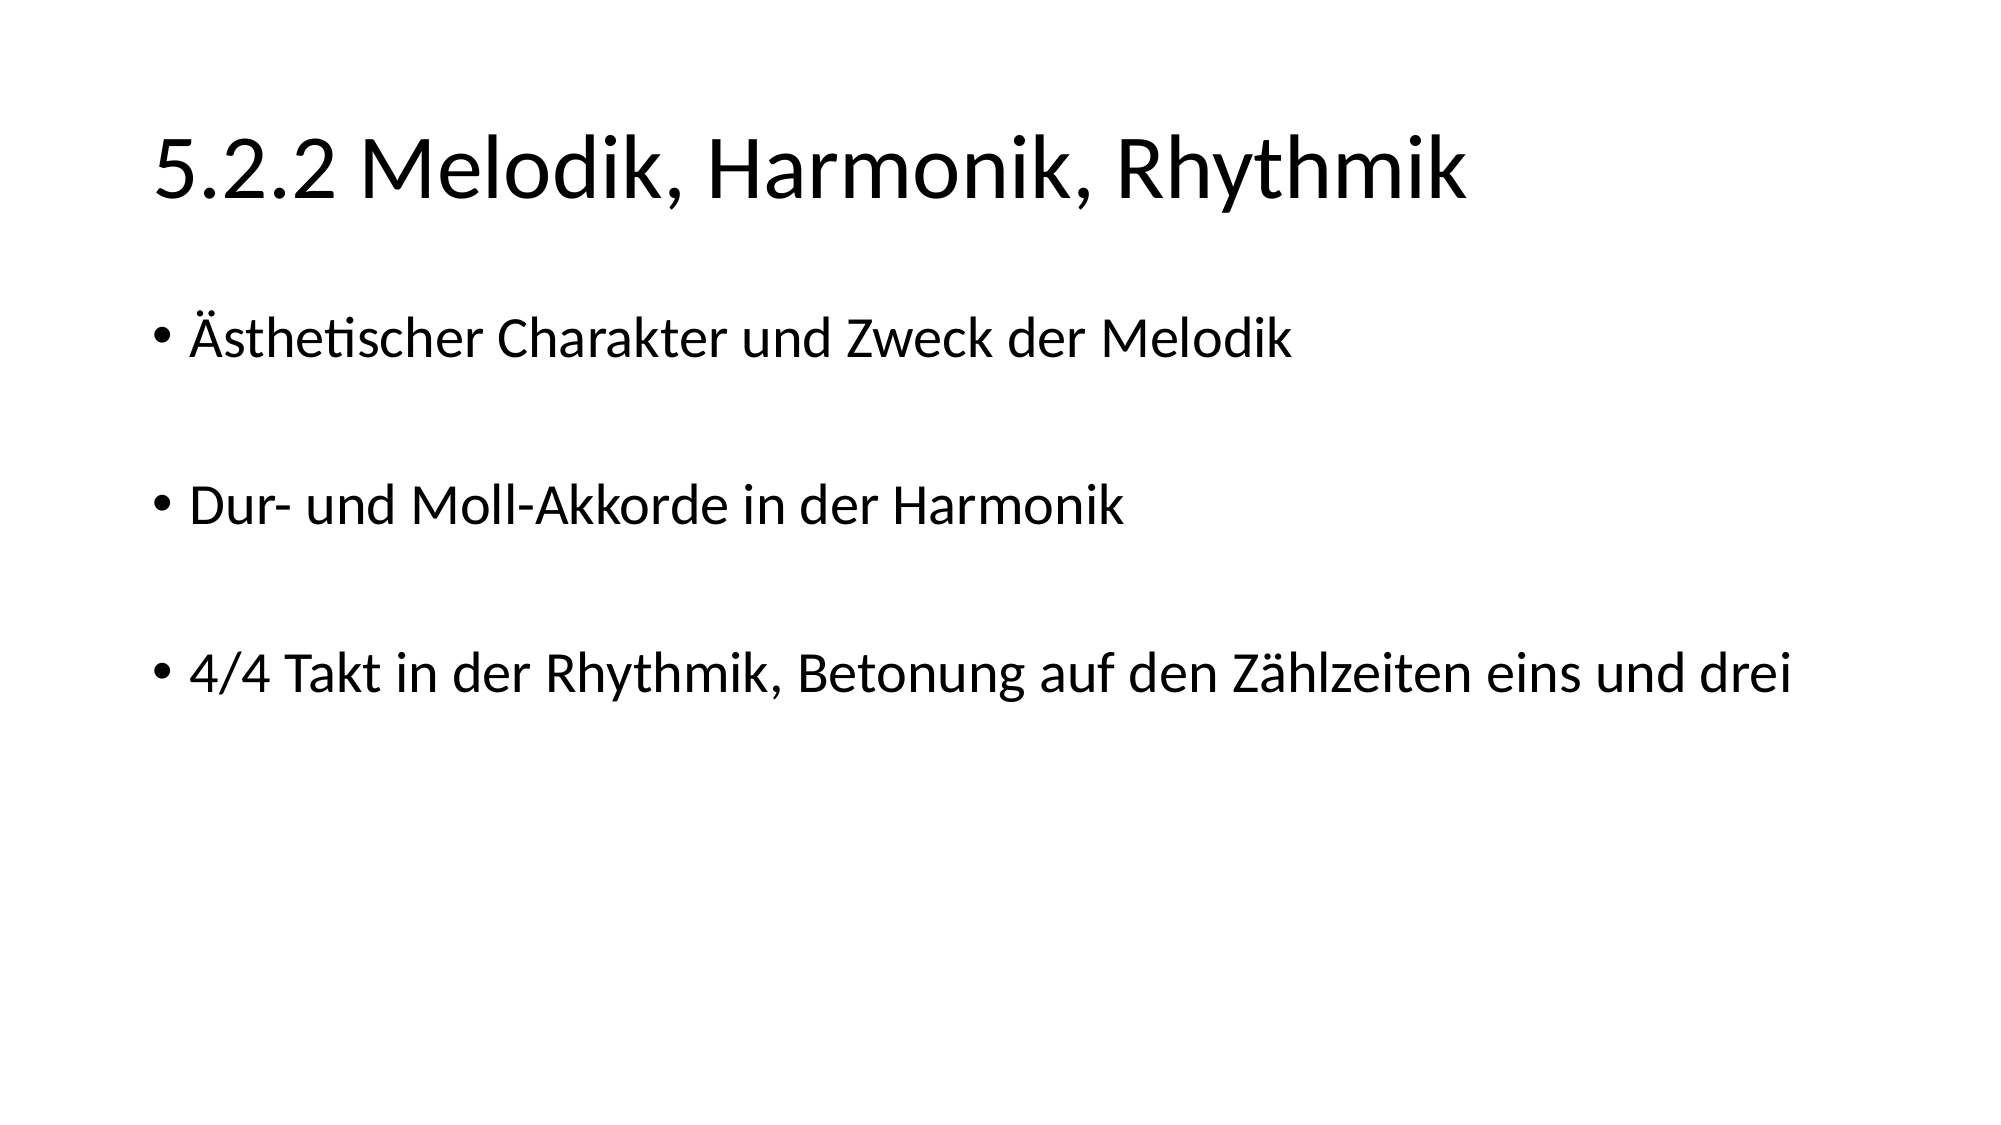

# 5.2.2 Melodik, Harmonik, Rhythmik
Ästhetischer Charakter und Zweck der Melodik

Dur- und Moll-Akkorde in der Harmonik

4/4 Takt in der Rhythmik, Betonung auf den Zählzeiten eins und drei